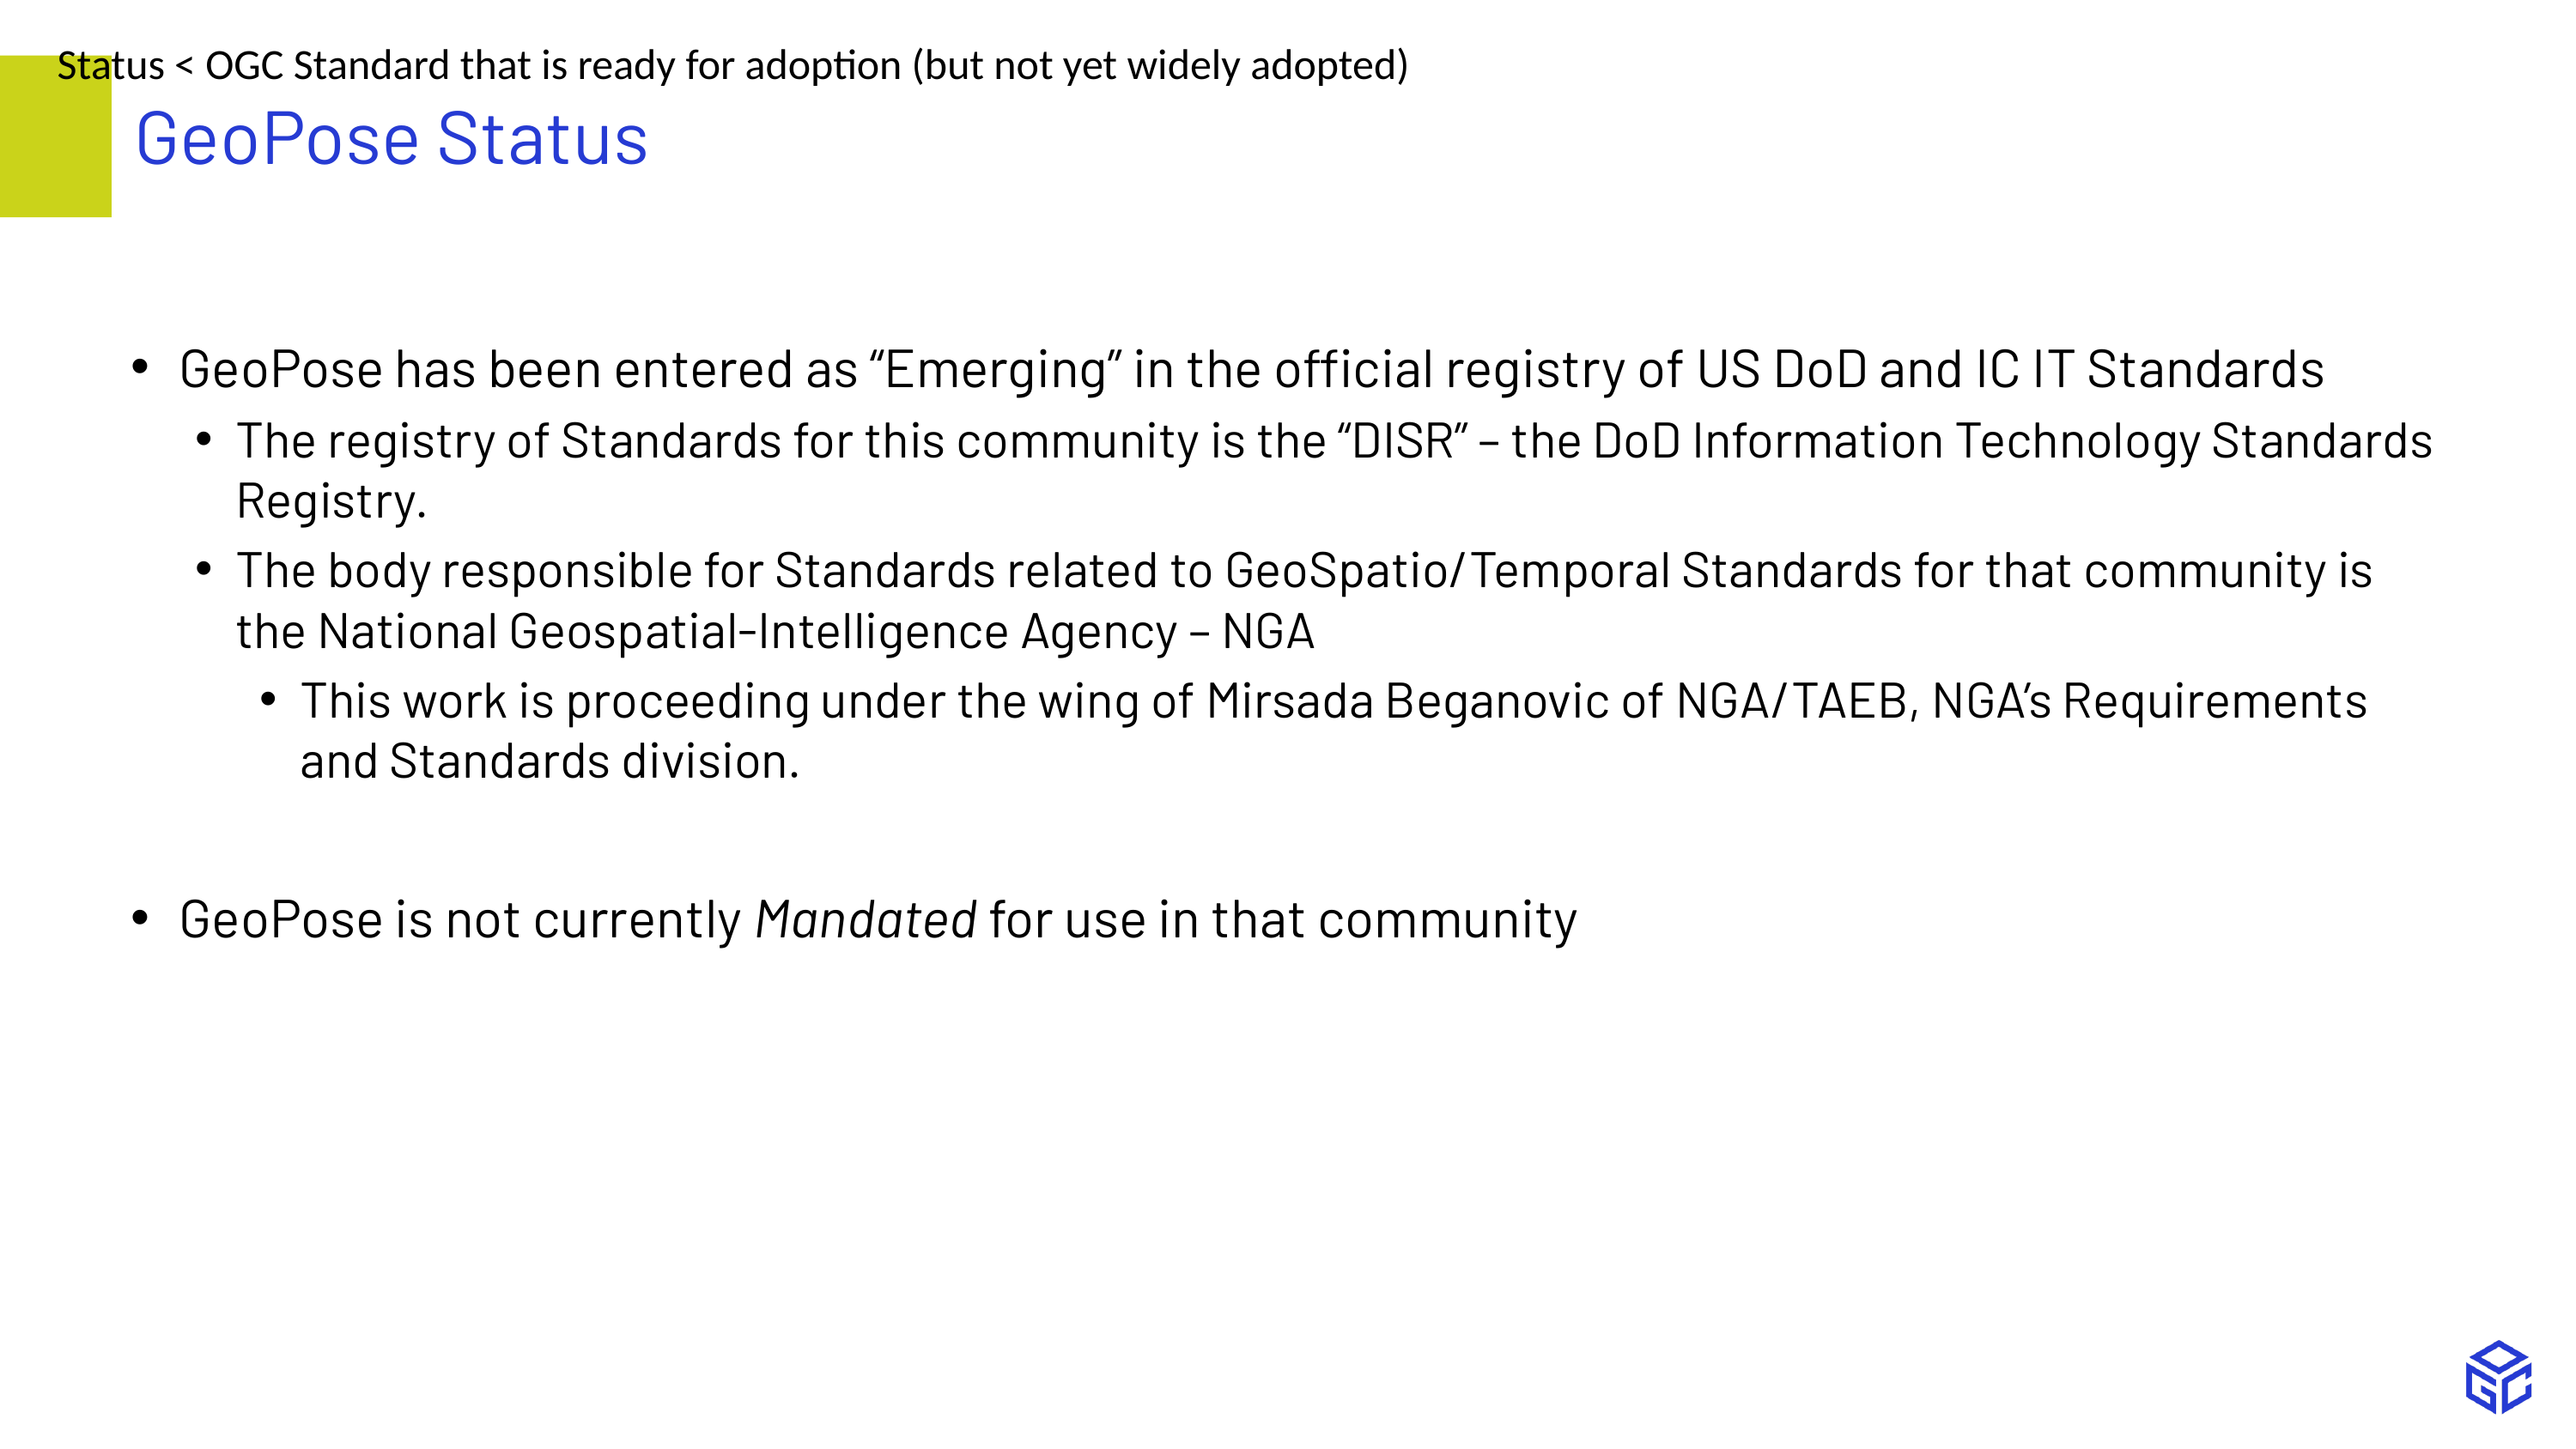

Status < OGC Standard that is ready for adoption (but not yet widely adopted)
# GeoPose Status
GeoPose has been entered as “Emerging” in the official registry of US DoD and IC IT Standards
The registry of Standards for this community is the “DISR” – the DoD Information Technology Standards Registry.
The body responsible for Standards related to GeoSpatio/Temporal Standards for that community is the National Geospatial-Intelligence Agency – NGA
This work is proceeding under the wing of Mirsada Beganovic of NGA/TAEB, NGA’s Requirements and Standards division.

GeoPose is not currently Mandated for use in that community